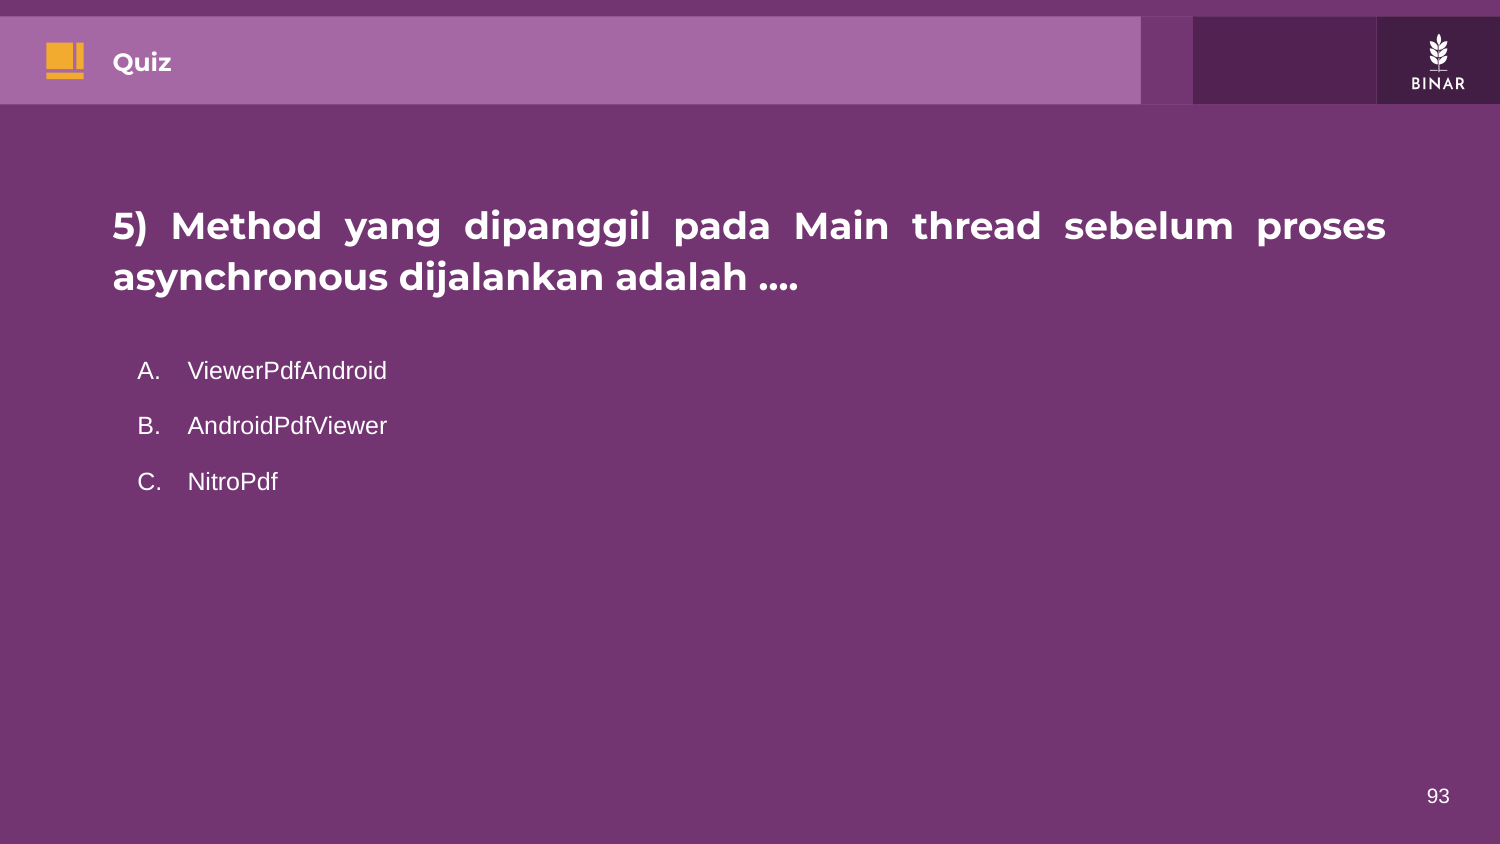

# Quiz
5) Method yang dipanggil pada Main thread sebelum proses asynchronous dijalankan adalah ….

ViewerPdfAndroid
AndroidPdfViewer
NitroPdf